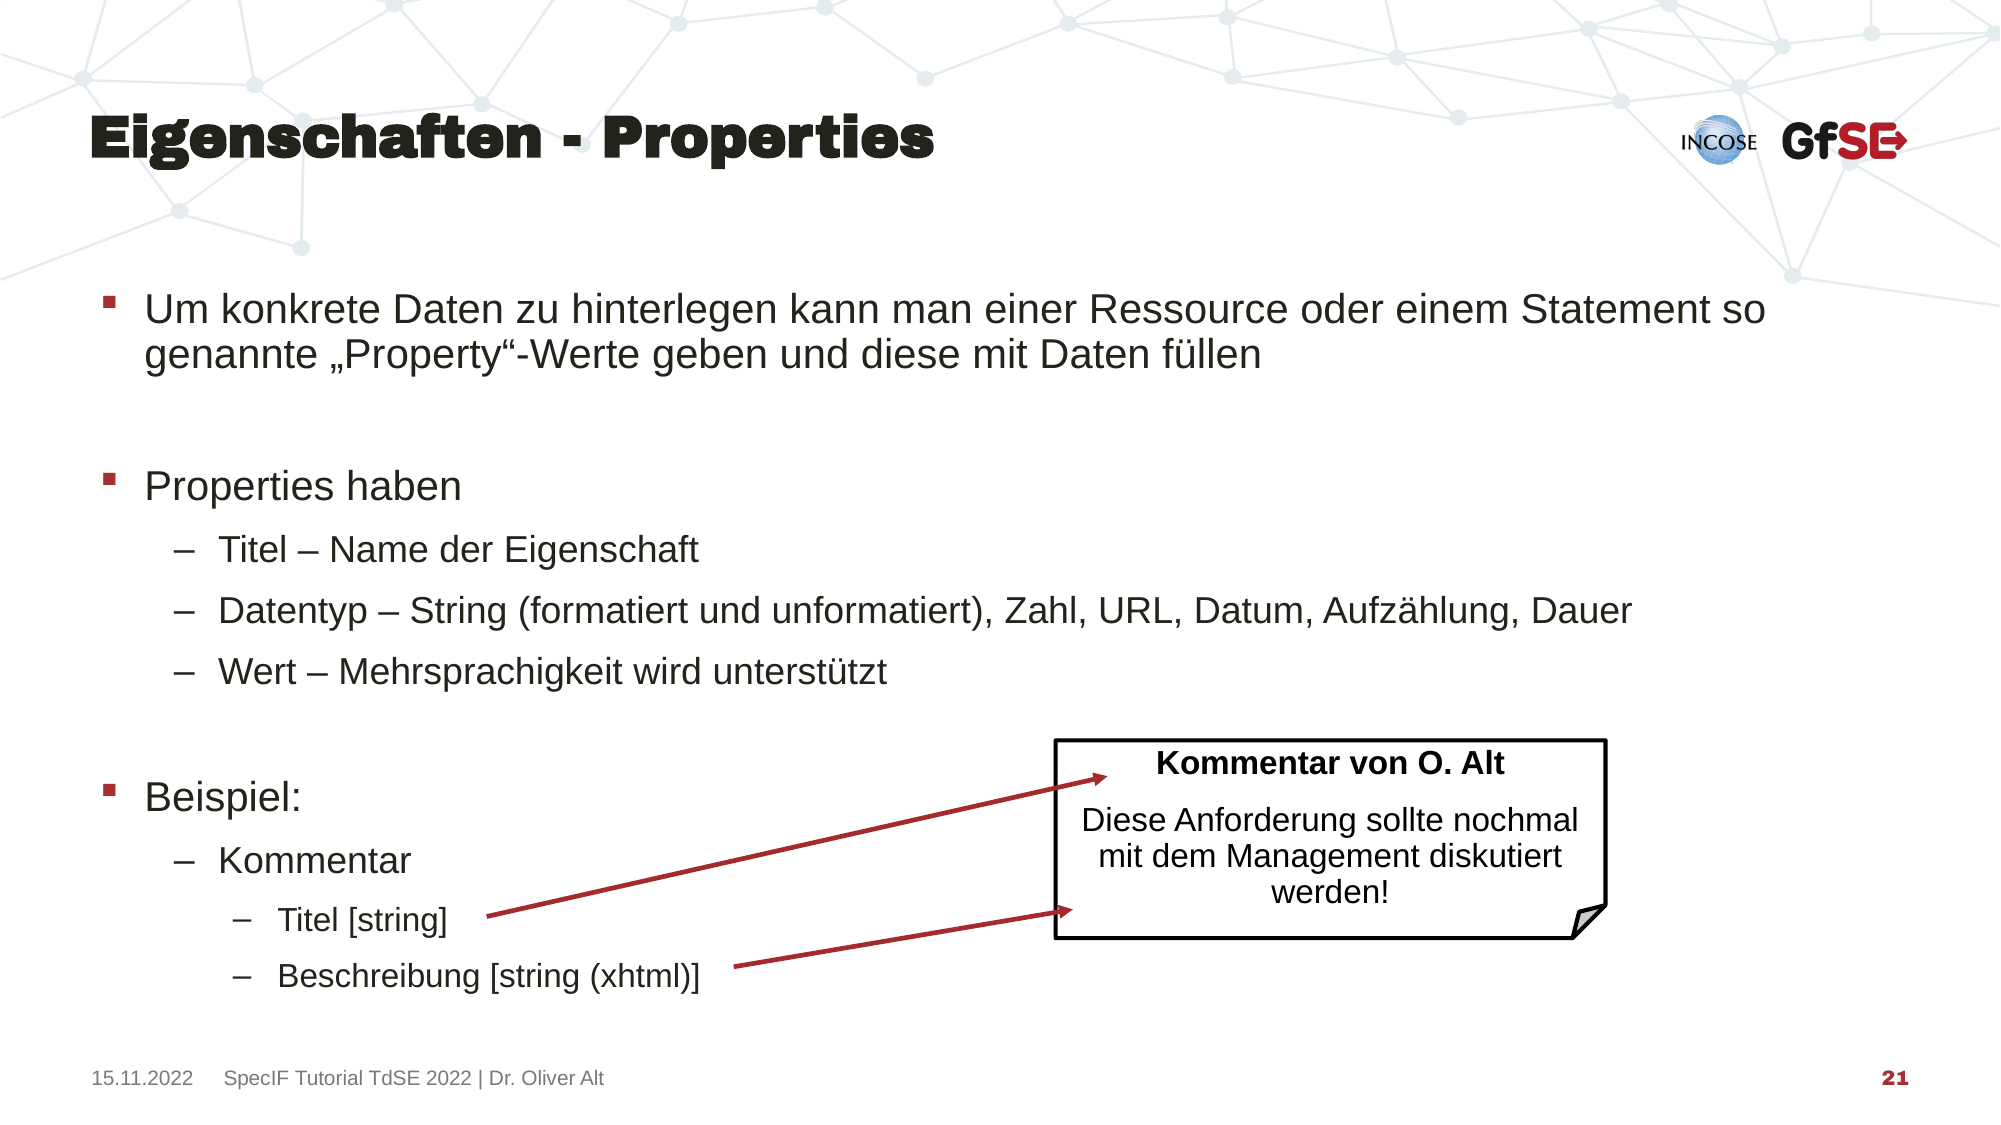

# Eigenschaften - Properties
Um konkrete Daten zu hinterlegen kann man einer Ressource oder einem Statement so genannte „Property“-Werte geben und diese mit Daten füllen

Properties haben
Titel – Name der Eigenschaft
Datentyp – String (formatiert und unformatiert), Zahl, URL, Datum, Aufzählung, Dauer
Wert – Mehrsprachigkeit wird unterstützt

Beispiel:
Kommentar
Titel [string]
Beschreibung [string (xhtml)]
Kommentar von O. Alt
Diese Anforderung sollte nochmal mit dem Management diskutiert werden!
15.11.2022
SpecIF Tutorial TdSE 2022 | Dr. Oliver Alt
21